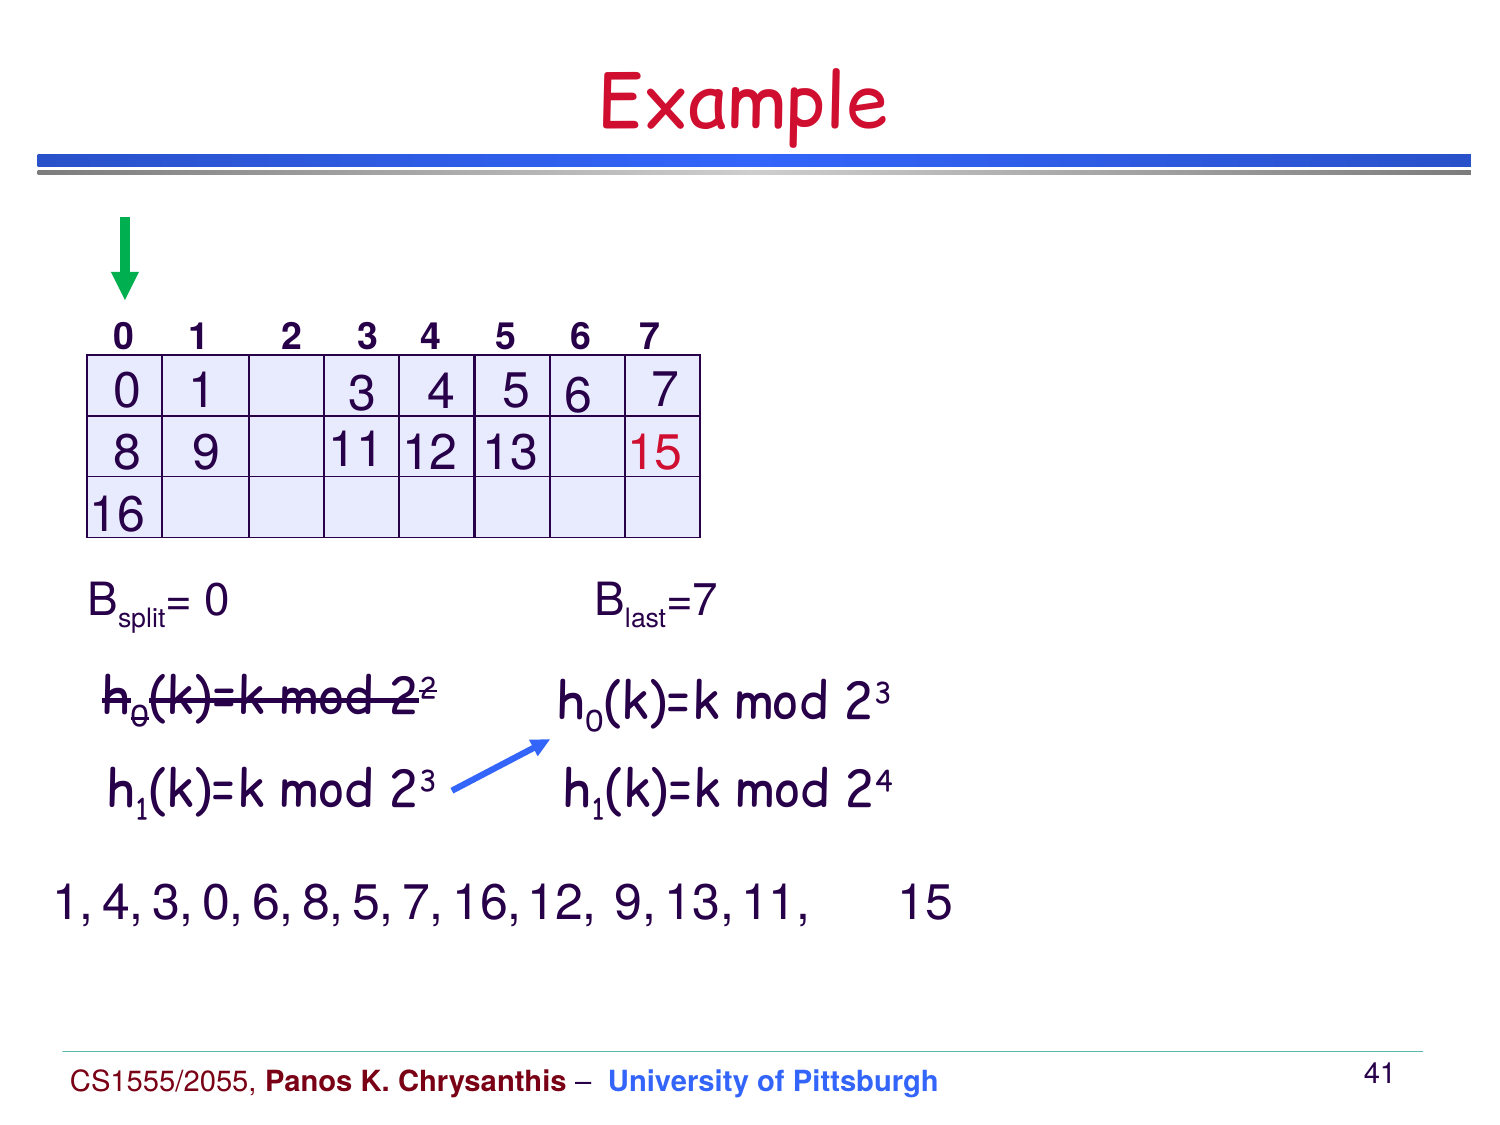

# Example
| 0 | 1 | 2 | 3 |
| --- | --- | --- | --- |
| 4 |
| --- |
| 5 |
| --- |
| 6 |
| --- |
| 7 |
| --- |
7
0
1
5
4
3
|  |  |  |  |
| --- | --- | --- | --- |
|  |  |  |  |
|  |  |  |  |
|  |
| --- |
|  |
|  |
|  |
| --- |
|  |
|  |
|  |
| --- |
|  |
|  |
6
|  |
| --- |
|  |
|  |
11
8
9
12
13
15
16
Bsplit= 0
Blast=7
h0(k)=k mod 22
h0(k)=k mod 23
h1(k)=k mod 23
h1(k)=k mod 24
1,
4,
3,
0,
6,
8,
5,
7,
16,
12,
9,
13,
11,
15 ?
  15